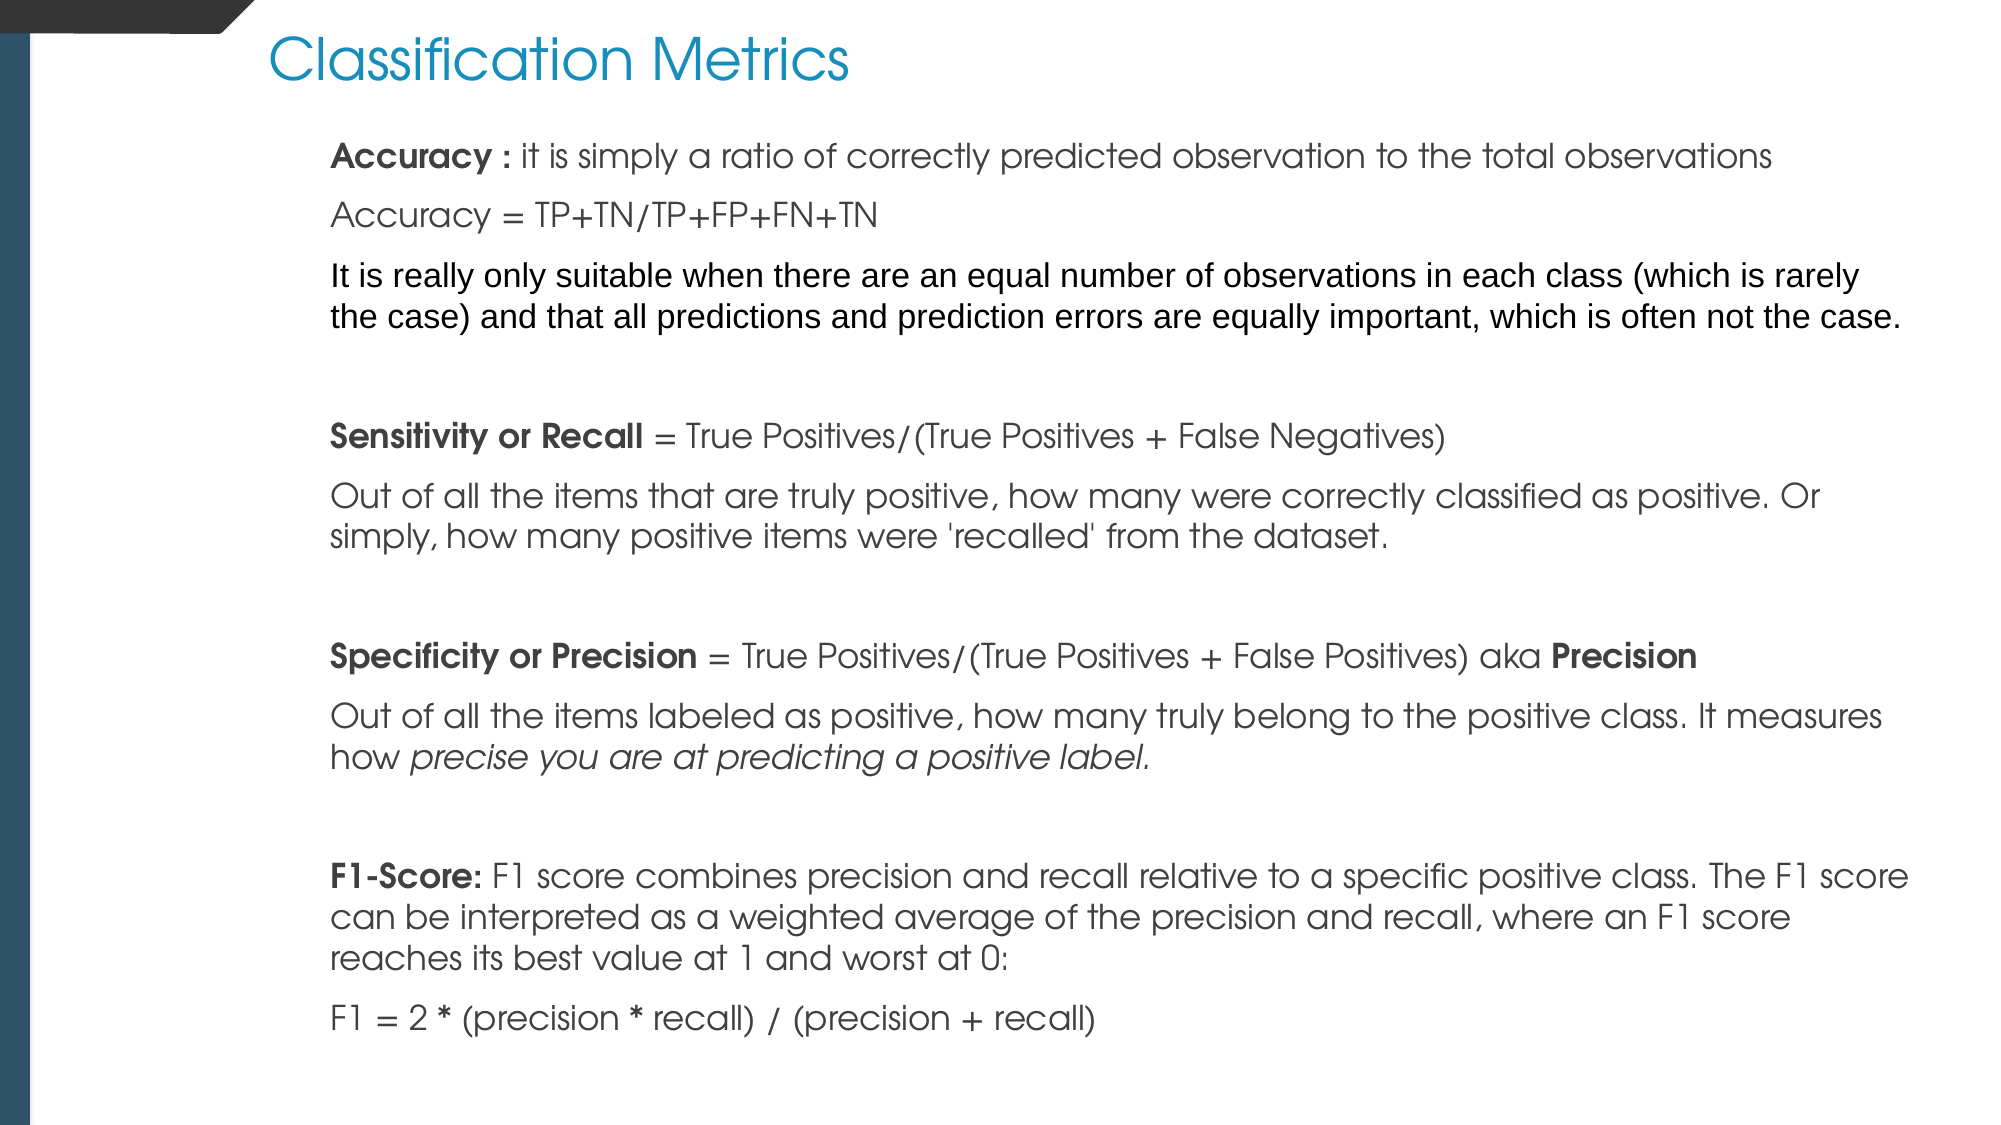

Classification Metrics
Accuracy : it is simply a ratio of correctly predicted observation to the total observations
Accuracy = TP+TN/TP+FP+FN+TN
It is really only suitable when there are an equal number of observations in each class (which is rarely the case) and that all predictions and prediction errors are equally important, which is often not the case.

Sensitivity or Recall = True Positives/(True Positives + False Negatives)
Out of all the items that are truly positive, how many were correctly classified as positive. Or simply, how many positive items were 'recalled' from the dataset.

Specificity or Precision = True Positives/(True Positives + False Positives) aka Precision
Out of all the items labeled as positive, how many truly belong to the positive class. It measures how precise you are at predicting a positive label.

F1-Score: F1 score combines precision and recall relative to a specific positive class. The F1 score can be interpreted as a weighted average of the precision and recall, where an F1 score reaches its best value at 1 and worst at 0:
F1 = 2 * (precision * recall) / (precision + recall)